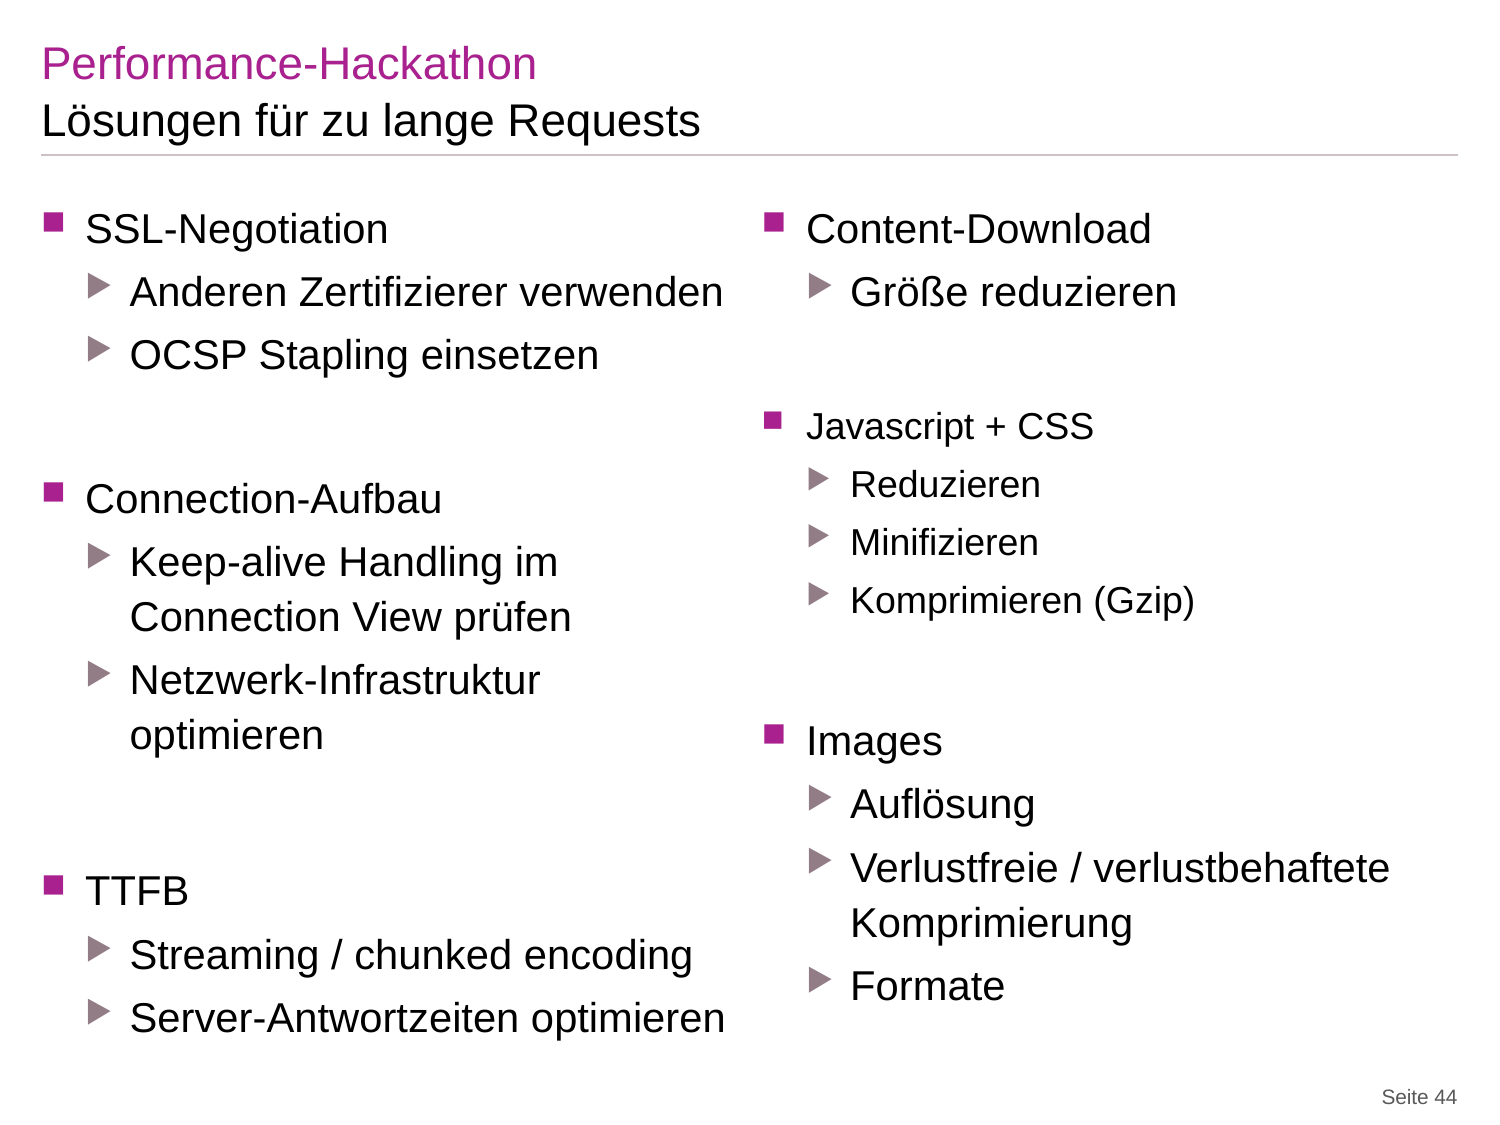

# Performance-Hackathon
Lösungen für zu lange Requests

SSL-Negotiation
Anderen Zertifizierer verwenden
OCSP Stapling einsetzen

Connection-Aufbau
Keep-alive Handling im Connection View prüfen
Netzwerk-Infrastruktur optimieren

TTFB
Streaming / chunked encoding
Server-Antwortzeiten optimieren
Content-Download
Größe reduzieren

Javascript + CSS
Reduzieren
Minifizieren
Komprimieren (Gzip)

Images
Auflösung
Verlustfreie / verlustbehaftete Komprimierung
Formate

Seite 44